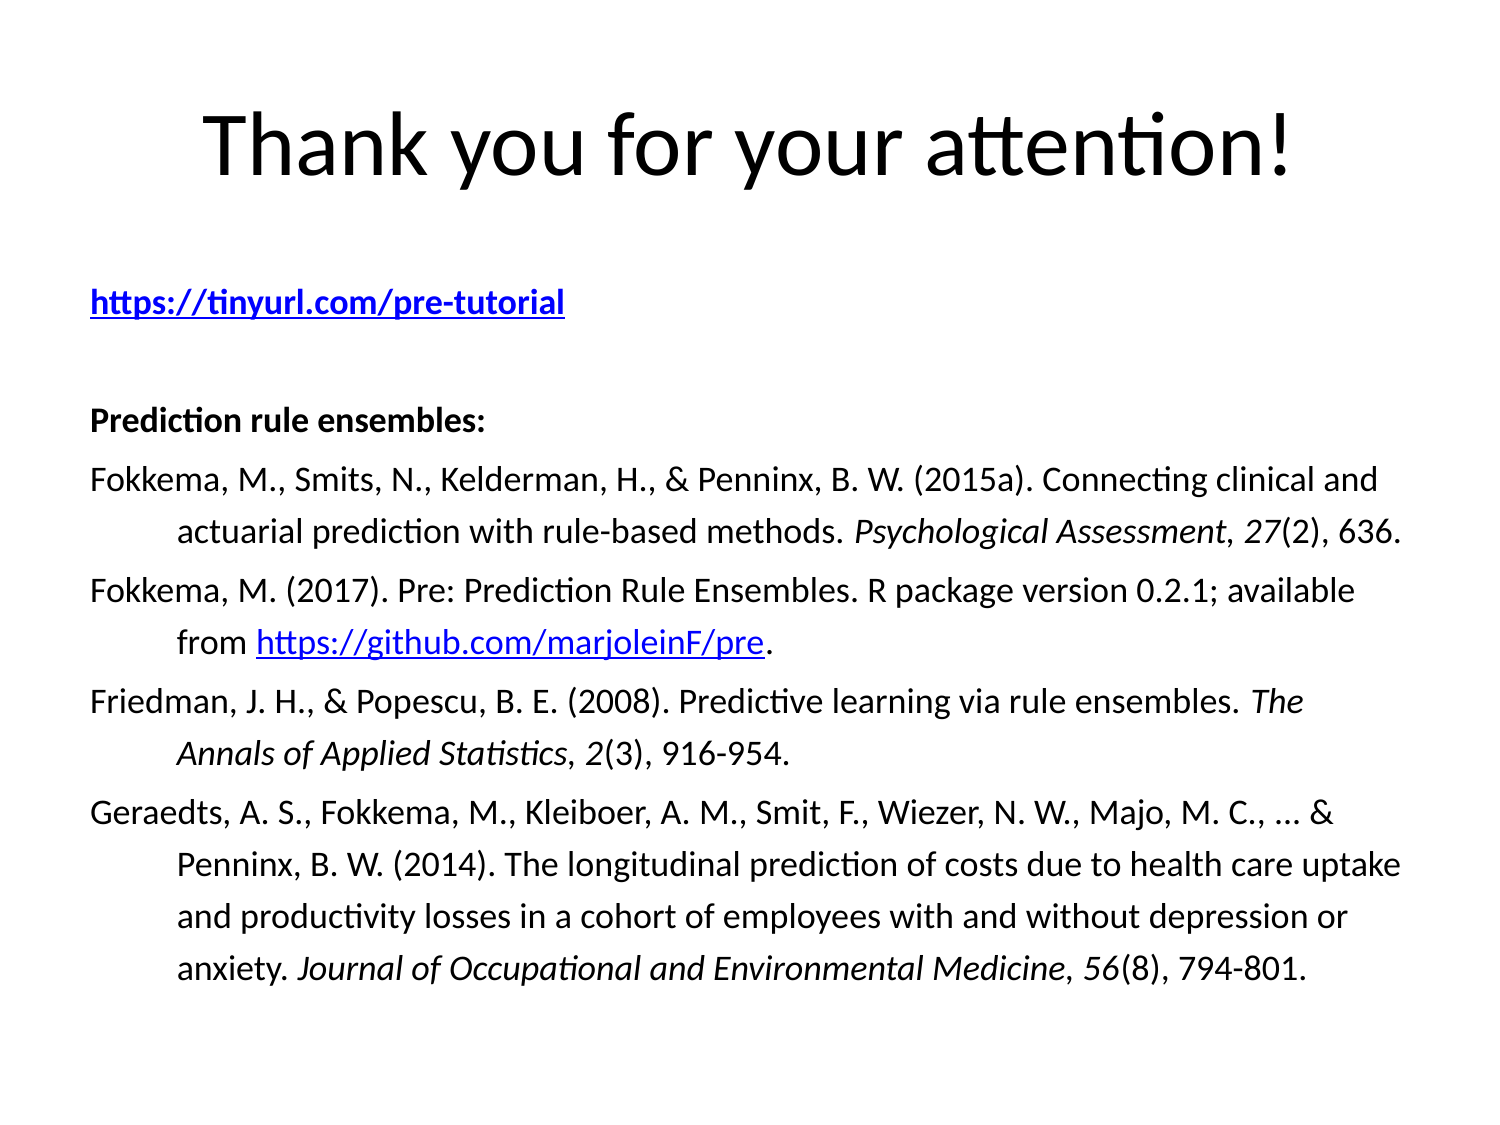

# Thank you for your attention!
https://tinyurl.com/pre-tutorial

Prediction rule ensembles:
Fokkema, M., Smits, N., Kelderman, H., & Penninx, B. W. (2015a). Connecting clinical and actuarial prediction with rule-based methods. Psychological Assessment, 27(2), 636.
Fokkema, M. (2017). Pre: Prediction Rule Ensembles. R package version 0.2.1; available from https://github.com/marjoleinF/pre.
Friedman, J. H., & Popescu, B. E. (2008). Predictive learning via rule ensembles. The Annals of Applied Statistics, 2(3), 916-954.
Geraedts, A. S., Fokkema, M., Kleiboer, A. M., Smit, F., Wiezer, N. W., Majo, M. C., ... & Penninx, B. W. (2014). The longitudinal prediction of costs due to health care uptake and productivity losses in a cohort of employees with and without depression or anxiety. Journal of Occupational and Environmental Medicine, 56(8), 794-801.